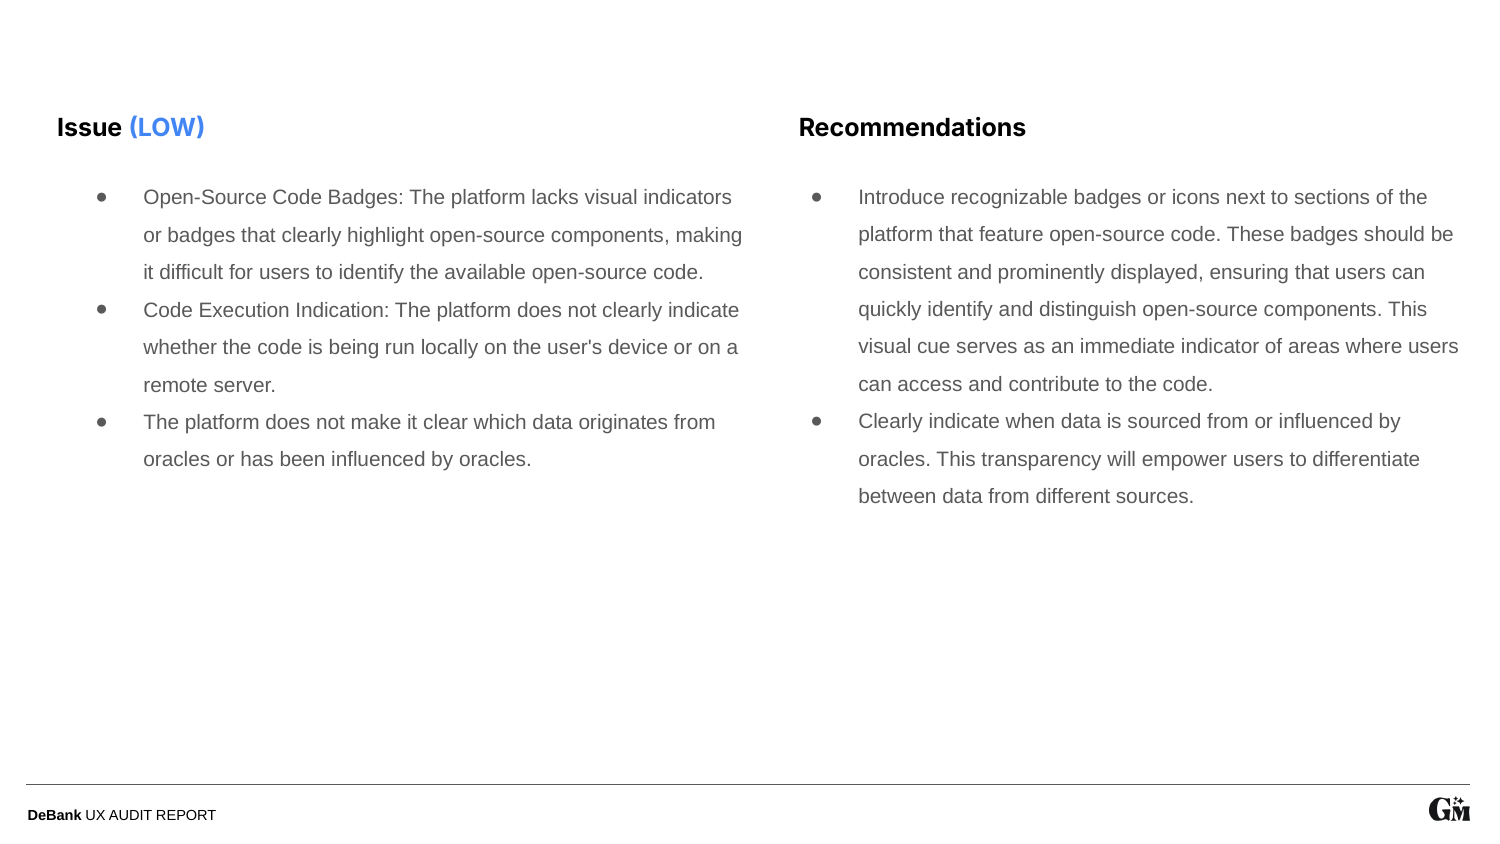

Recommendations
Issue (LOW)
Introduce recognizable badges or icons next to sections of the platform that feature open-source code. These badges should be consistent and prominently displayed, ensuring that users can quickly identify and distinguish open-source components. This visual cue serves as an immediate indicator of areas where users can access and contribute to the code.
Clearly indicate when data is sourced from or influenced by oracles. This transparency will empower users to differentiate between data from different sources.

Open-Source Code Badges: The platform lacks visual indicators or badges that clearly highlight open-source components, making it difficult for users to identify the available open-source code.
Code Execution Indication: The platform does not clearly indicate whether the code is being run locally on the user's device or on a remote server.
The platform does not make it clear which data originates from oracles or has been influenced by oracles.